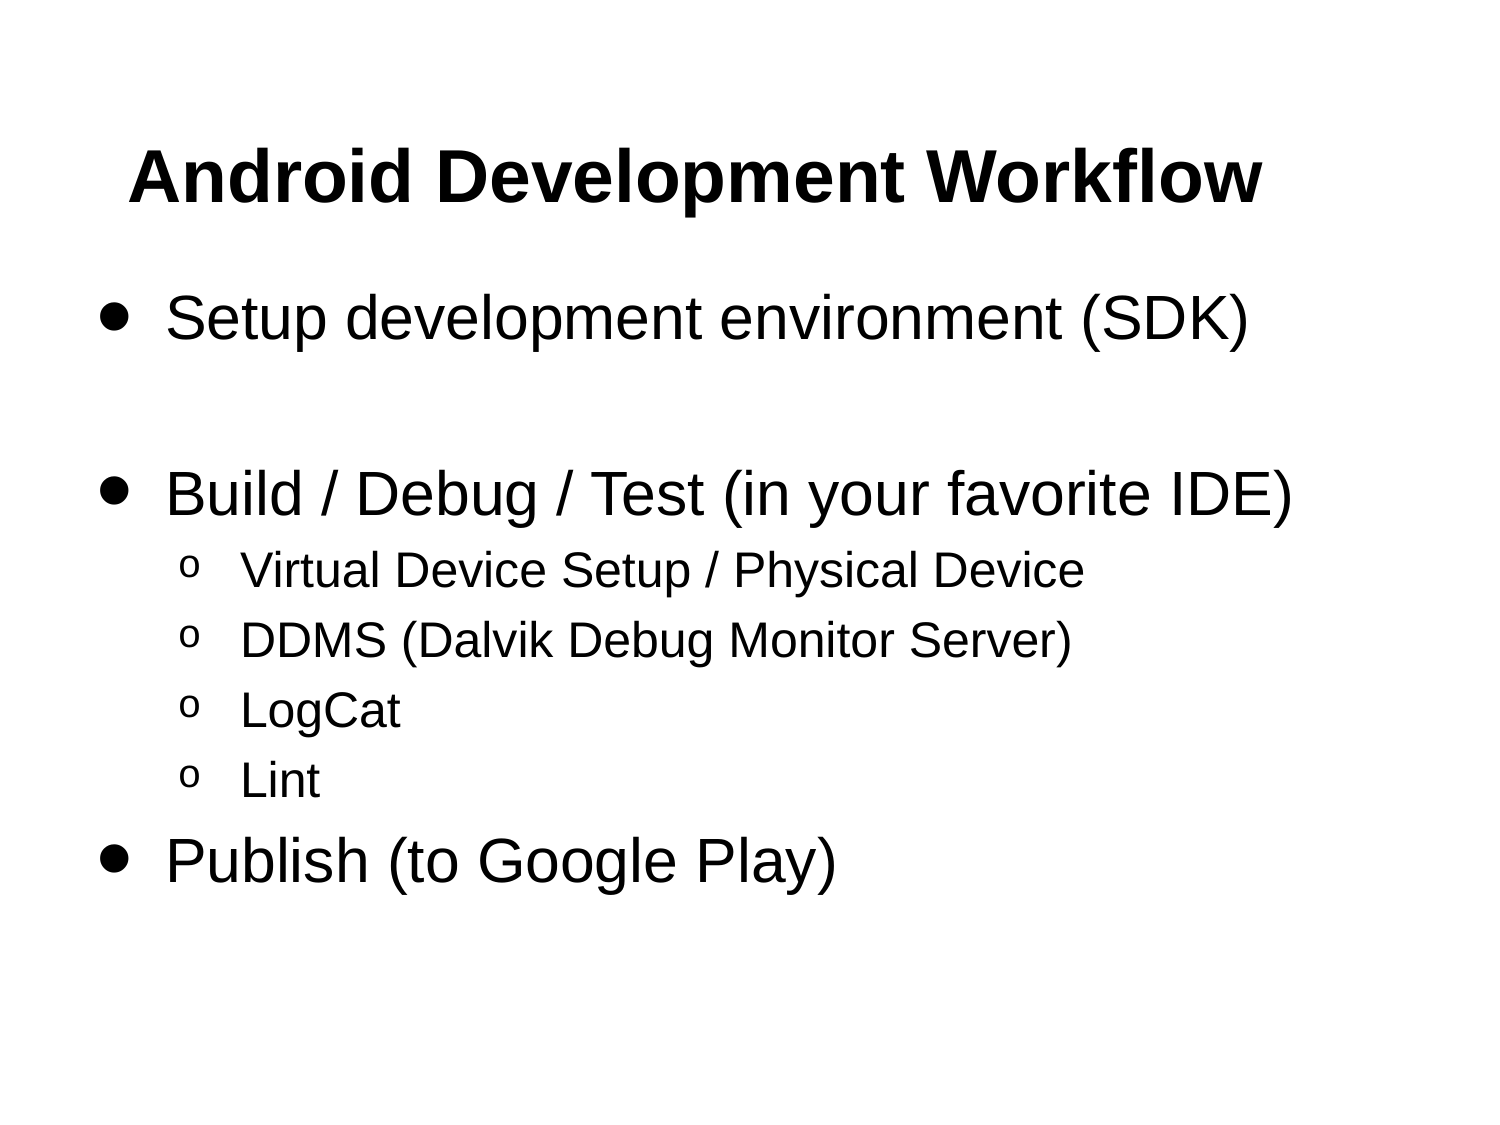

# Android Development Workflow
Setup development environment (SDK)

Build / Debug / Test (in your favorite IDE)
Virtual Device Setup / Physical Device
DDMS (Dalvik Debug Monitor Server)
LogCat
Lint
Publish (to Google Play)